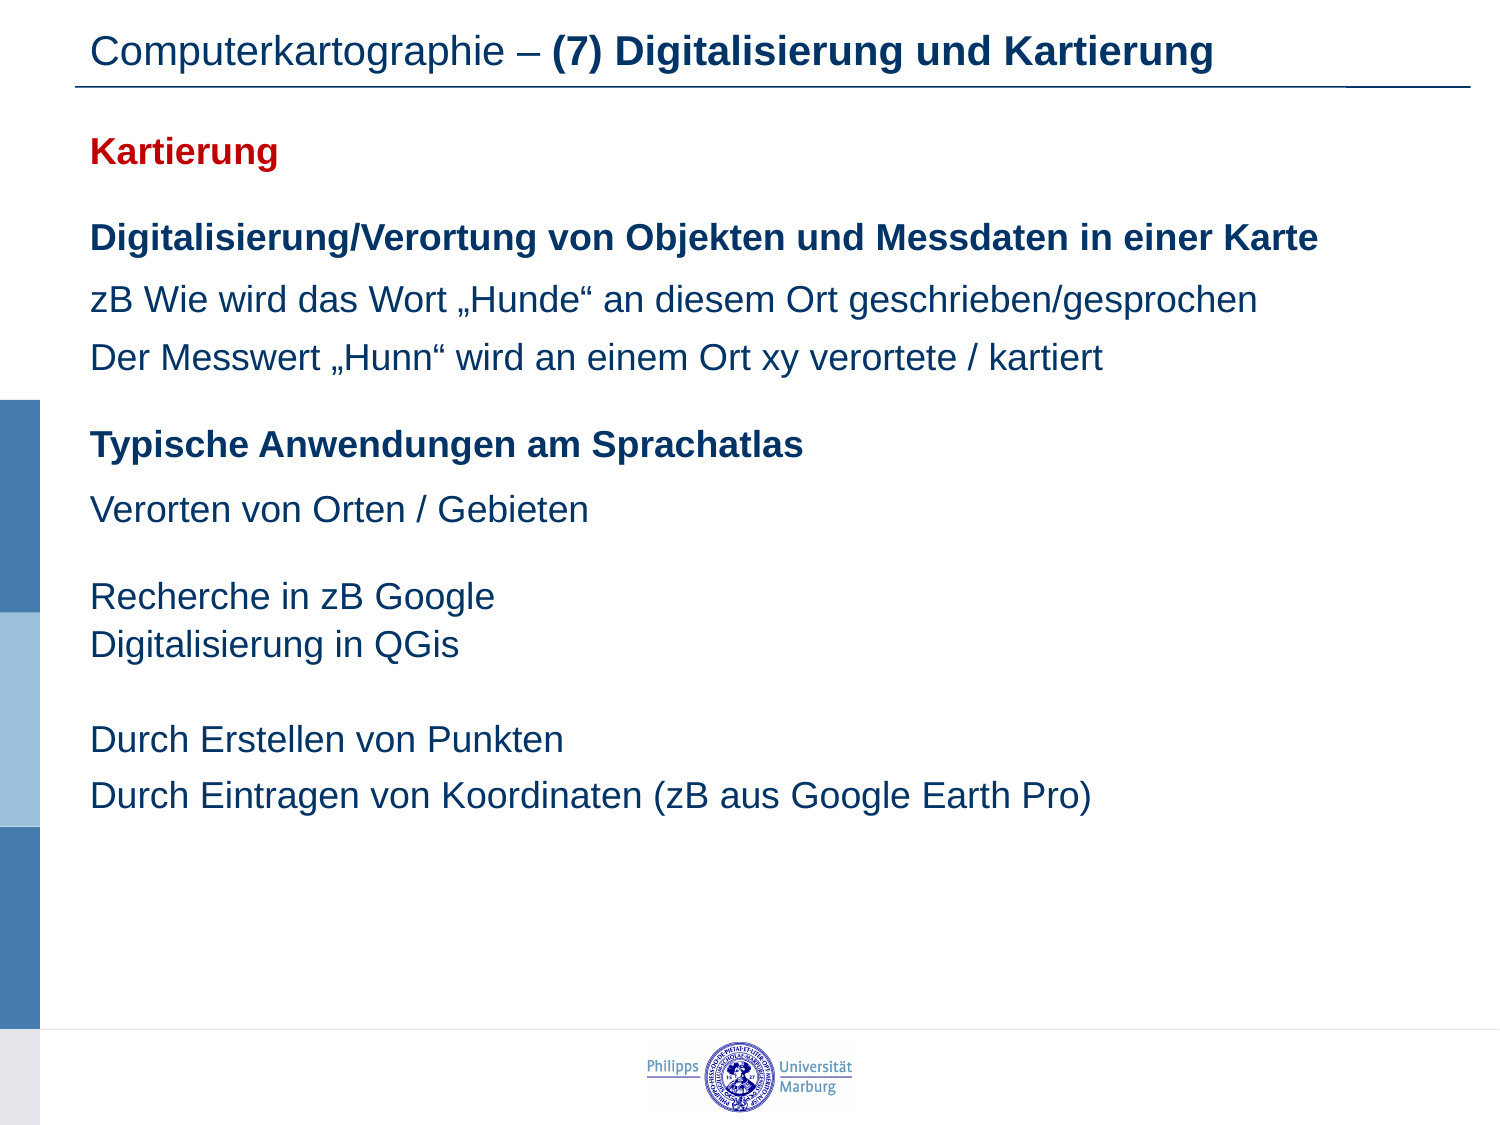

Computerkartographie – (7) Digitalisierung und Kartierung

Kartierung
Digitalisierung/Verortung von Objekten und Messdaten in einer Karte
zB Wie wird das Wort „Hunde“ an diesem Ort geschrieben/gesprochen
Der Messwert „Hunn“ wird an einem Ort xy verortete / kartiert
Typische Anwendungen am Sprachatlas
Verorten von Orten / Gebieten
Recherche in zB Google
Digitalisierung in QGis
Durch Erstellen von Punkten
Durch Eintragen von Koordinaten (zB aus Google Earth Pro)